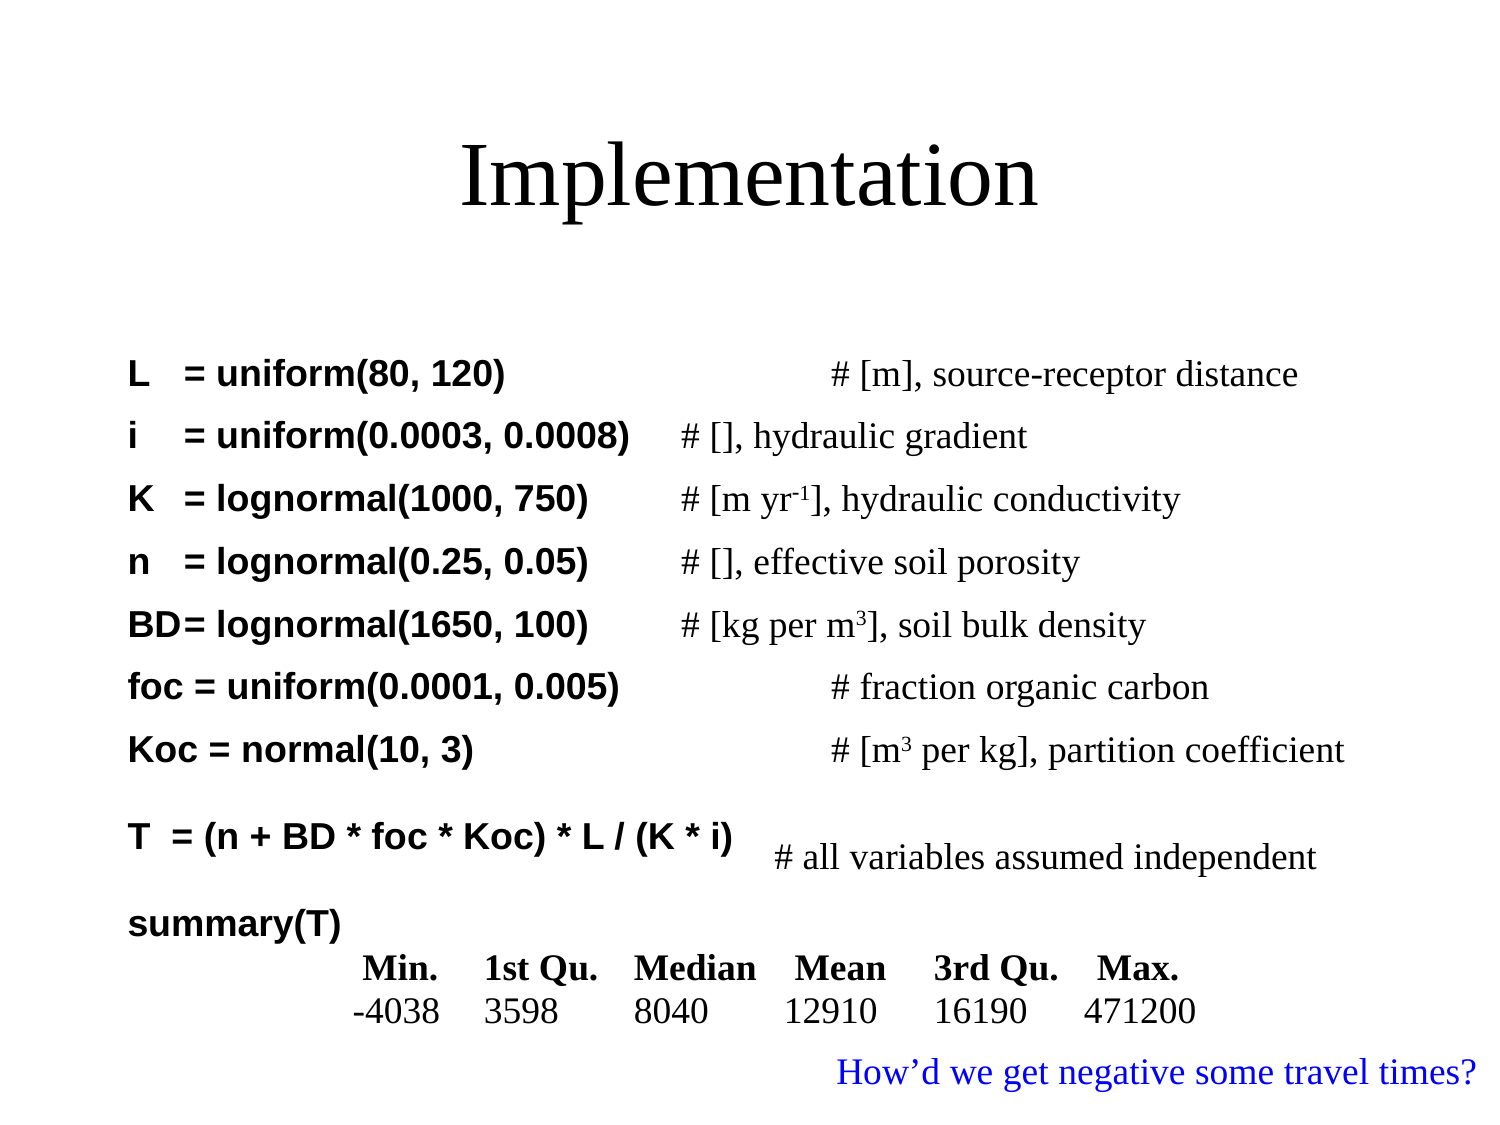

# Implementation
Implementation in R
rlognorm <− function(many,a, b)
	return(rlnorm(many,log(a^2/sqrt(a^2+b^2)),sqrt(log((a^2+b^2)/a^2))))

many <− 20000
L <− runif(many, 80, 120)
i <− runif(many, 0.0003 ,0.0008)
K <− pmax(300, pmin(3000, rlognorm(many, 1000, 750)))
n <− pmax(0.2, pmin(0.35, rlognorm(many, 0.25, 0.05)))
BD <− pmax(1500, pmin(1750, rlognorm(many, 1650, 100)))
foc <− runif(many, 0.0001, 0.005)
Koc <− pmax(5, pmin(20, rnorm(many, 10, 3)))

T <− (n + BD * foc * Koc) * L / (K * i)

summary(T)
    Min.  	1st Qu.   	Median     	Mean  	3rd Qu.  	Max.
   100.4   	3853.0   	8111.0  	12460.0  	16950.0 	108800.0

plot(sort(T), 1:many/many, t='s', xlab='T', ylab='Probability')

D = T[T<500]
plot(sort(D), 1:length(D)/many, t='s', xlab='T', ylab='Probability', ylim=c(0,1))
length(D)/many
     0.017
L	= uniform(80, 120) 		     # [m], source-receptor distance

i	= uniform(0.0003, 0.0008)	     # [], hydraulic gradient

K	= lognormal(1000, 750)	     # [m yr−1], hydraulic conductivity

n	= lognormal(0.25, 0.05)  	     # [], effective soil porosity

BD	= lognormal(1650, 100) 	     # [kg per m3], soil bulk density

foc = uniform(0.0001, 0.005)   	     # fraction organic carbon

Koc = normal(10, 3) 		     # [m3 per kg], partition coefficient

T  = (n + BD * foc * Koc) * L / (K * i)

summary(T)
		   Min. 	1st Qu.  	Median    Mean 	3rd Qu.    Max.
		  -4038    	3598    	8040   	12910   	16190  	471200

<− is assignment
rdist functions
rlnorm’s arguments
pmin and pmax
 # all variables assumed independent
How’d we get negative some travel times?